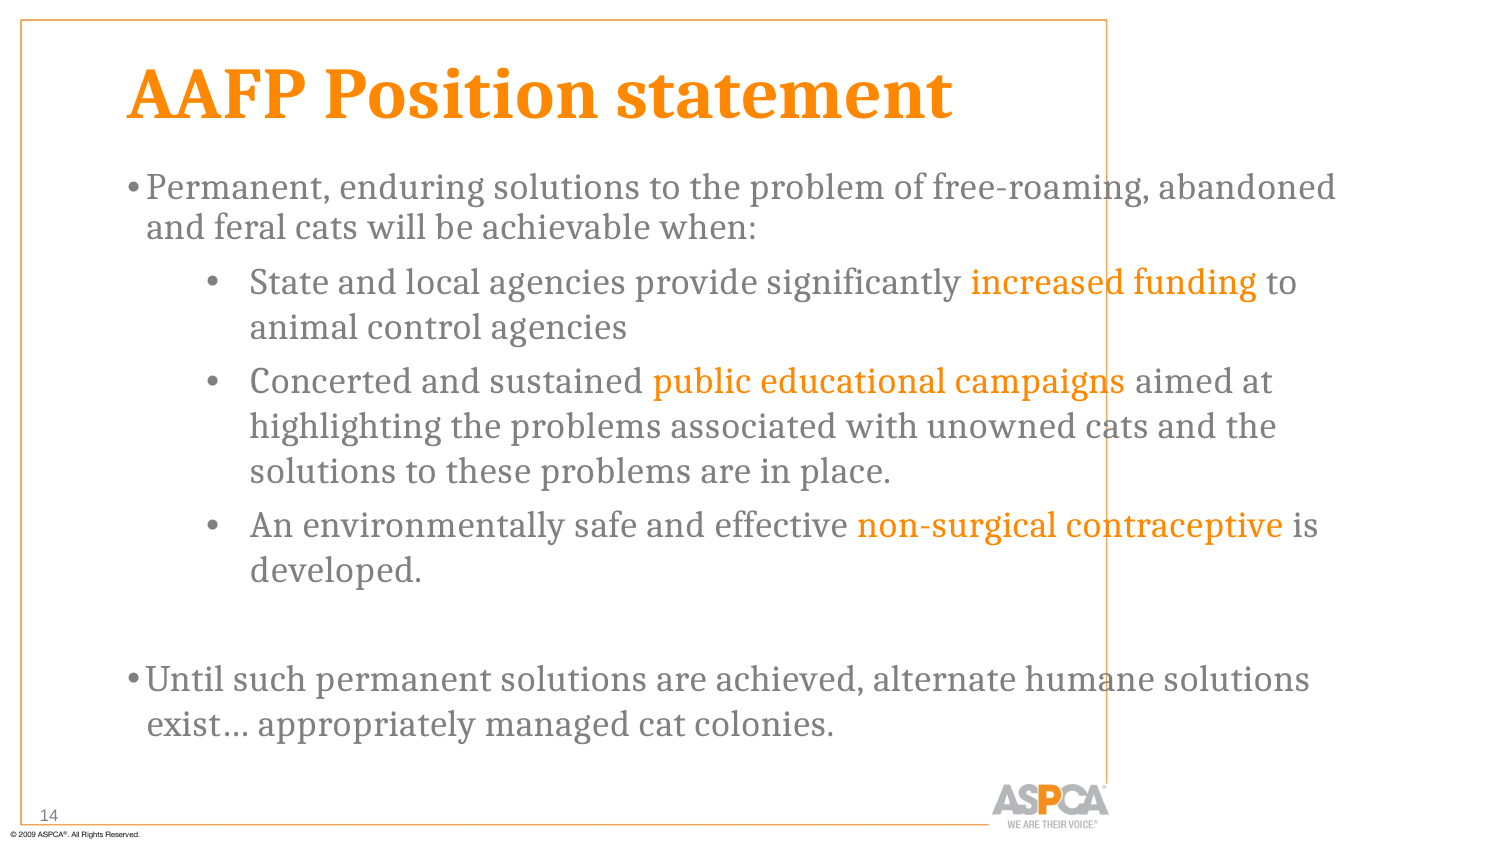

# AAFP Position statement
Permanent, enduring solutions to the problem of free-roaming, abandoned and feral cats will be achievable when:
State and local agencies provide significantly increased funding to animal control agencies
Concerted and sustained public educational campaigns aimed at highlighting the problems associated with unowned cats and the solutions to these problems are in place.
An environmentally safe and effective non-surgical contraceptive is developed.

Until such permanent solutions are achieved, alternate humane solutions exist… appropriately managed cat colonies.